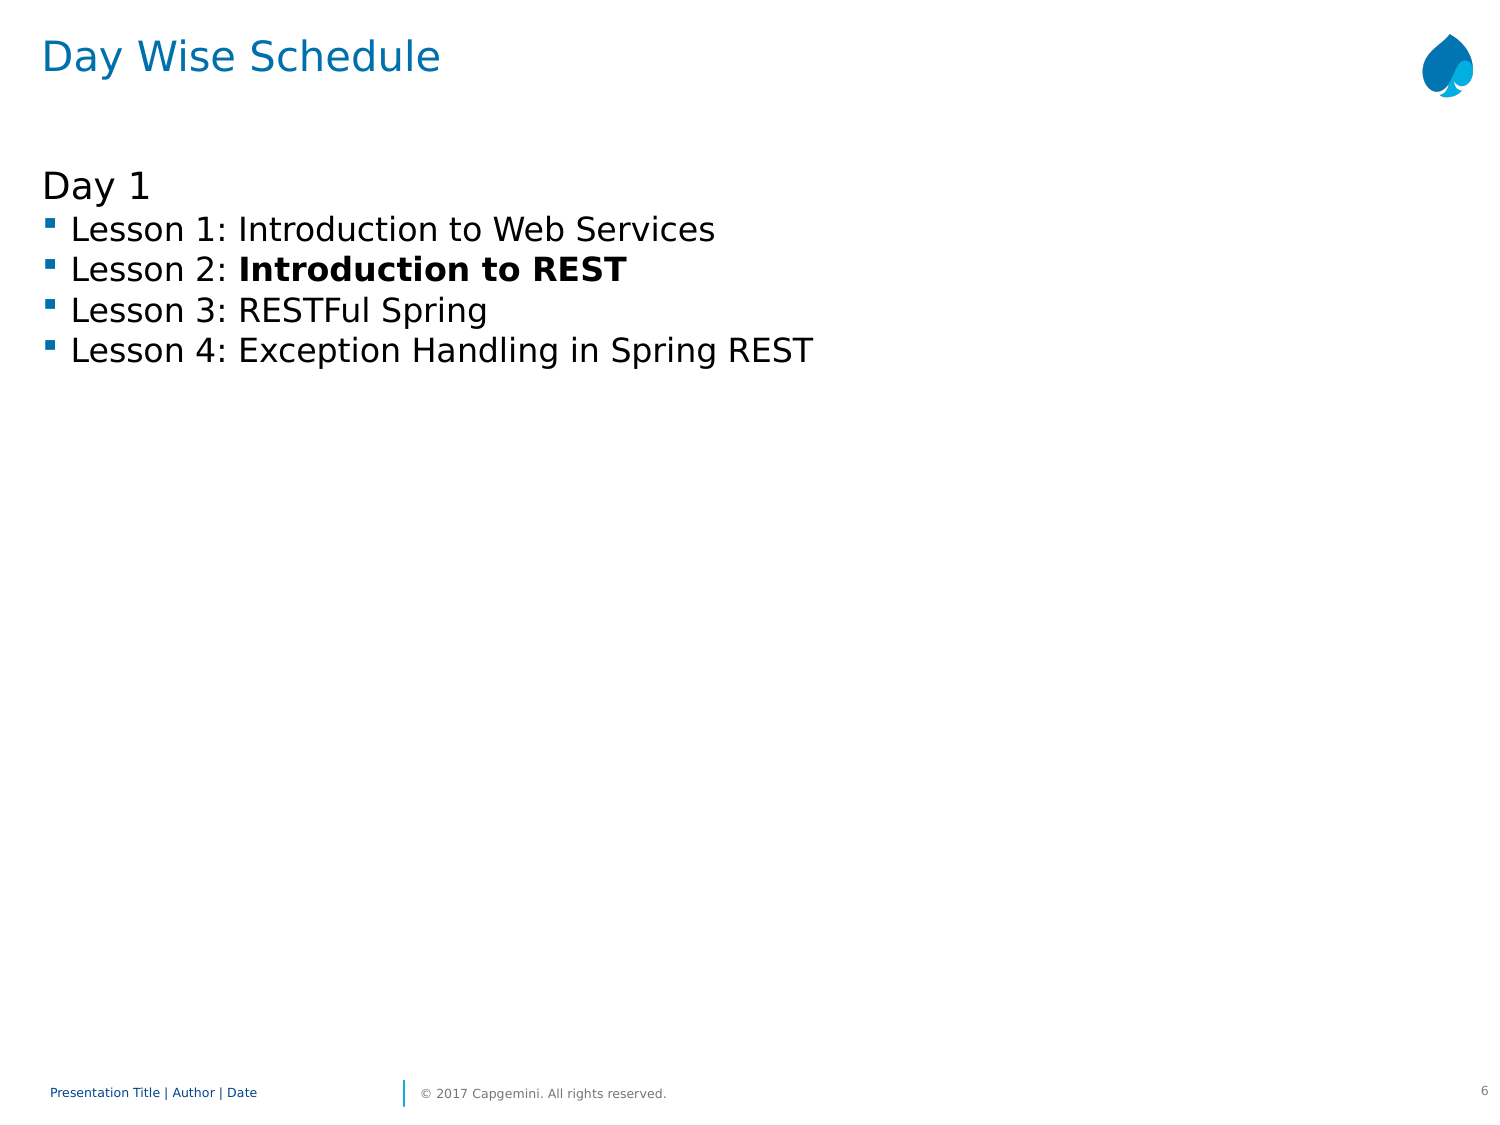

Day Wise Schedule
Day 1
Lesson 1: Introduction to Web Services
Lesson 2: Introduction to REST
Lesson 3: RESTFul Spring
Lesson 4: Exception Handling in Spring REST